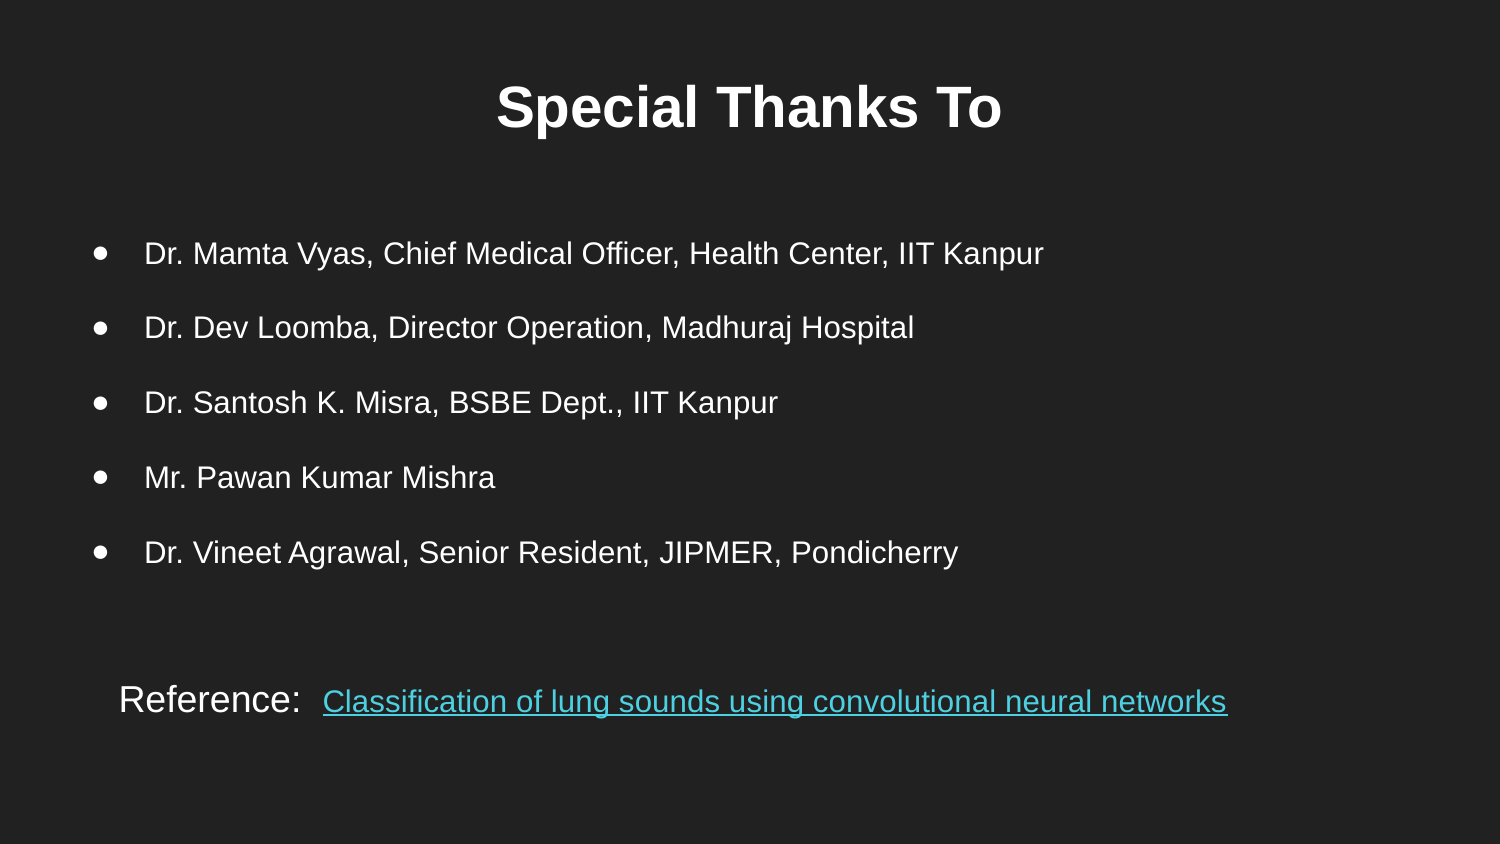

Special Thanks To
Dr. Mamta Vyas, Chief Medical Officer, Health Center, IIT Kanpur

Dr. Dev Loomba, Director Operation, Madhuraj Hospital

Dr. Santosh K. Misra, BSBE Dept., IIT Kanpur

Mr. Pawan Kumar Mishra

Dr. Vineet Agrawal, Senior Resident, JIPMER, Pondicherry
Reference:  Classification of lung sounds using convolutional neural networks